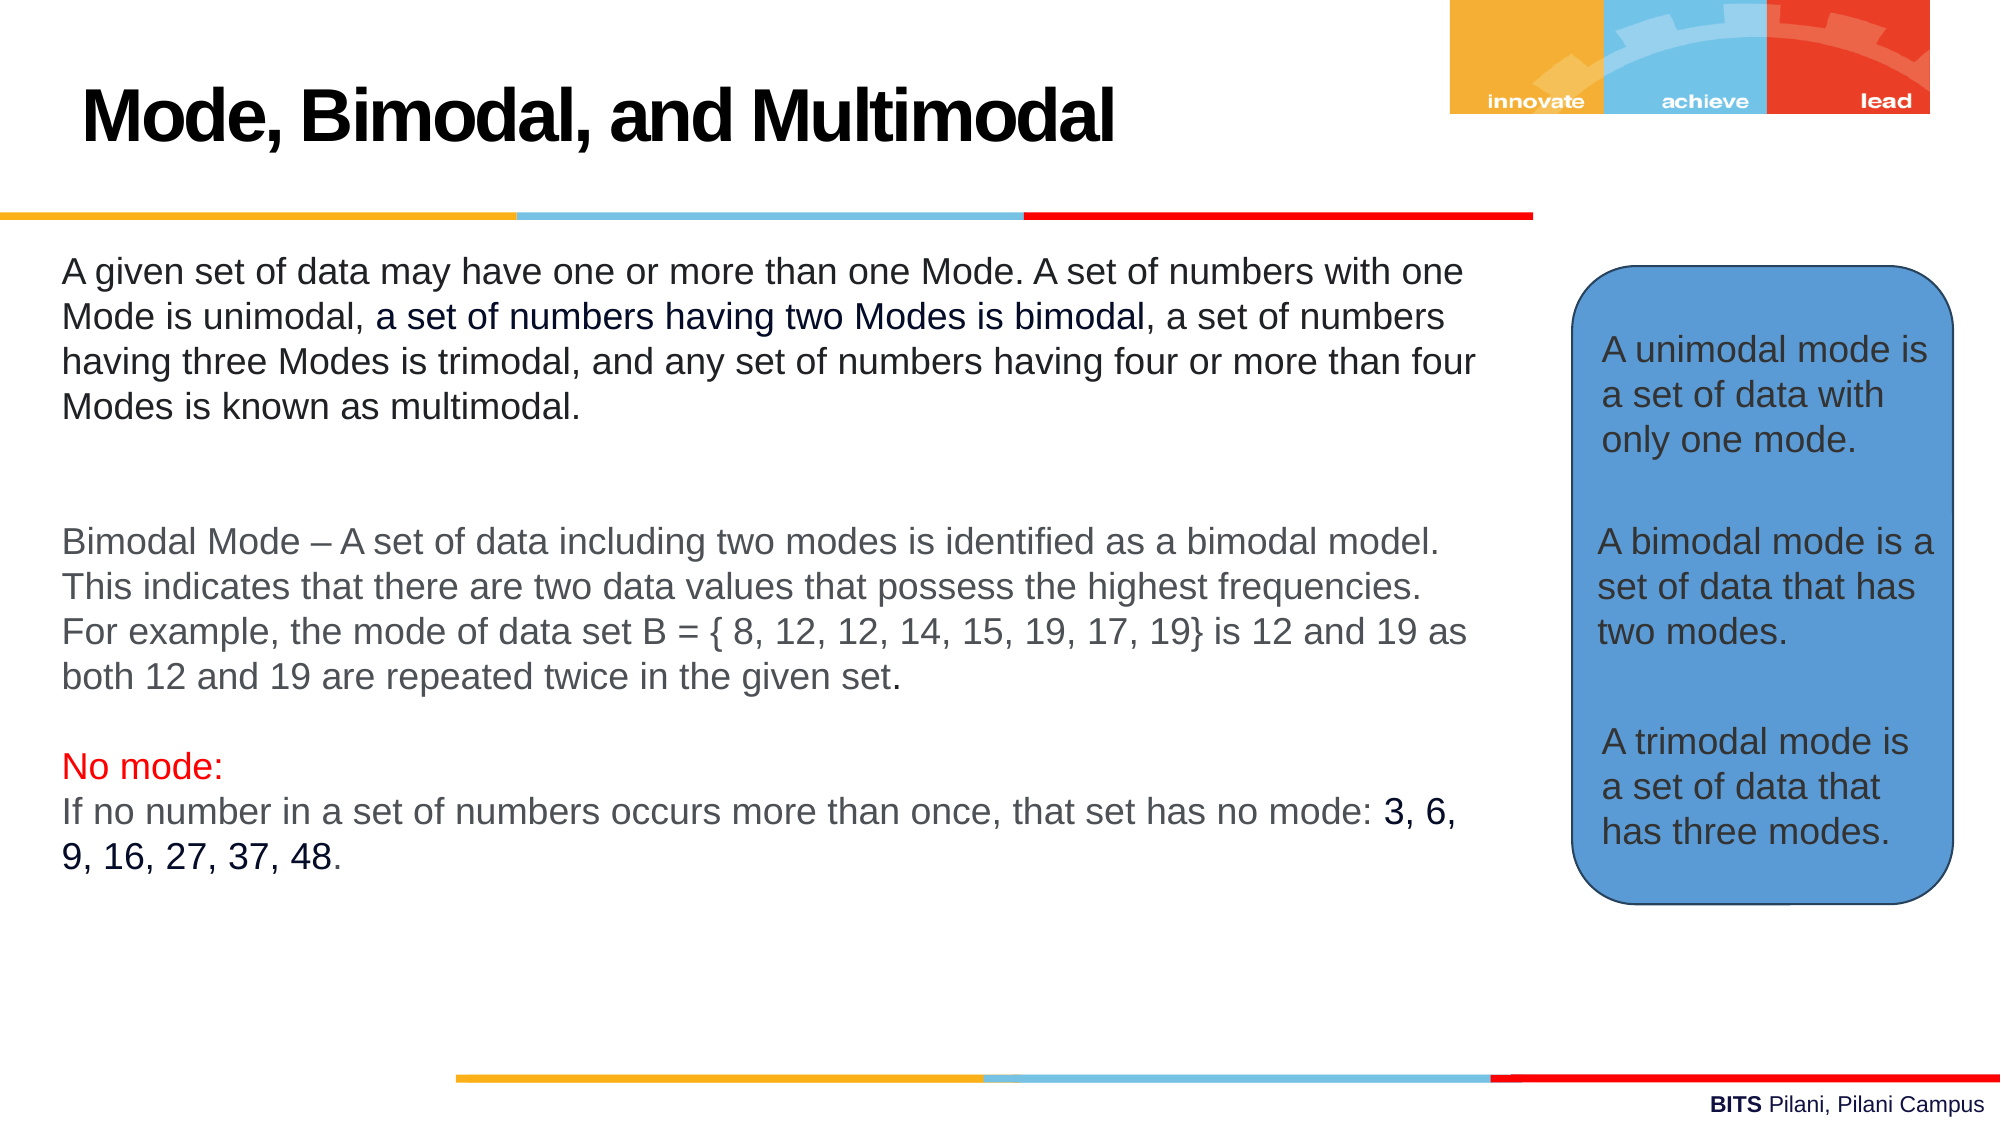

Mode, Bimodal, and Multimodal
A given set of data may have one or more than one Mode. A set of numbers with one Mode is unimodal, a set of numbers having two Modes is bimodal, a set of numbers having three Modes is trimodal, and any set of numbers having four or more than four Modes is known as multimodal.

Bimodal Mode – A set of data including two modes is identified as a bimodal model. This indicates that there are two data values that possess the highest frequencies. For example, the mode of data set B = { 8, 12, 12, 14, 15, 19, 17, 19} is 12 and 19 as both 12 and 19 are repeated twice in the given set.

No mode:
If no number in a set of numbers occurs more than once, that set has no mode: 3, 6, 9, 16, 27, 37, 48.

A unimodal mode is a set of data with only one mode.
A bimodal mode is a set of data that has two modes.
A trimodal mode is a set of data that has three modes.